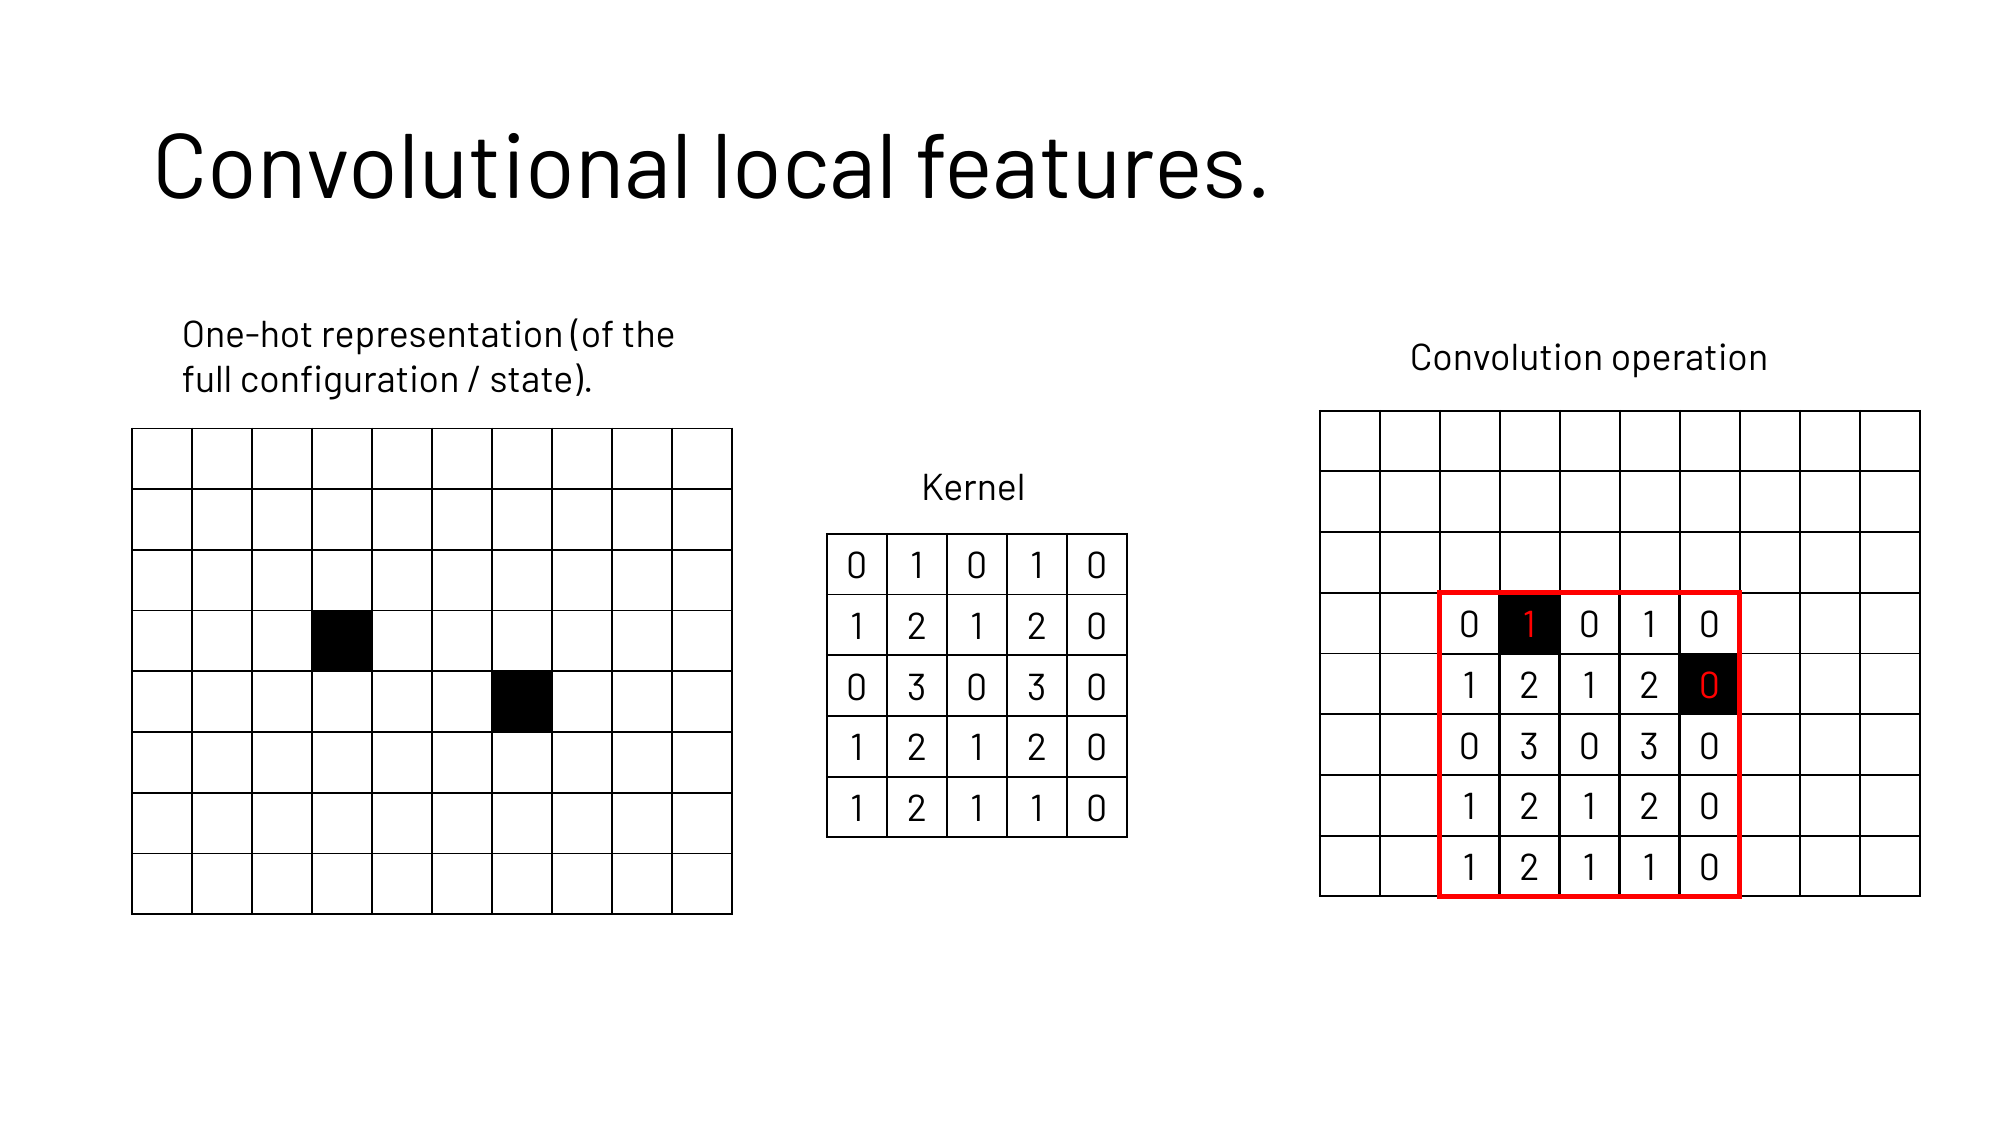

# Convolutional local features.
One-hot representation (of the full configuration / state).
Convolution operation
|  |  |  |  |  |  |  |  |  |  |
| --- | --- | --- | --- | --- | --- | --- | --- | --- | --- |
|  |  |  |  |  |  |  |  |  |  |
|  |  |  |  |  |  |  |  |  |  |
|  |  |  |  |  |  |  |  |  |  |
|  |  |  |  |  |  |  |  |  |  |
|  |  |  |  |  |  |  |  |  |  |
|  |  |  |  |  |  |  |  |  |  |
|  |  |  |  |  |  |  |  |  |  |
|  |  |  |  |  |  |  |  |  |  |
| --- | --- | --- | --- | --- | --- | --- | --- | --- | --- |
|  |  |  |  |  |  |  |  |  |  |
|  |  |  |  |  |  |  |  |  |  |
|  |  |  |  |  |  |  |  |  |  |
|  |  |  |  |  |  |  |  |  |  |
|  |  |  |  |  |  |  |  |  |  |
|  |  |  |  |  |  |  |  |  |  |
|  |  |  |  |  |  |  |  |  |  |
Kernel
| 0 | 1 | 0 | 1 | 0 |
| --- | --- | --- | --- | --- |
| 1 | 2 | 1 | 2 | 0 |
| 0 | 3 | 0 | 3 | 0 |
| 1 | 2 | 1 | 2 | 0 |
| 1 | 2 | 1 | 1 | 0 |

| 0 | 1 | 0 | 1 | 0 |
| --- | --- | --- | --- | --- |
| 1 | 2 | 1 | 2 | 0 |
| 0 | 3 | 0 | 3 | 0 |
| 1 | 2 | 1 | 2 | 0 |
| 1 | 2 | 1 | 1 | 0 |